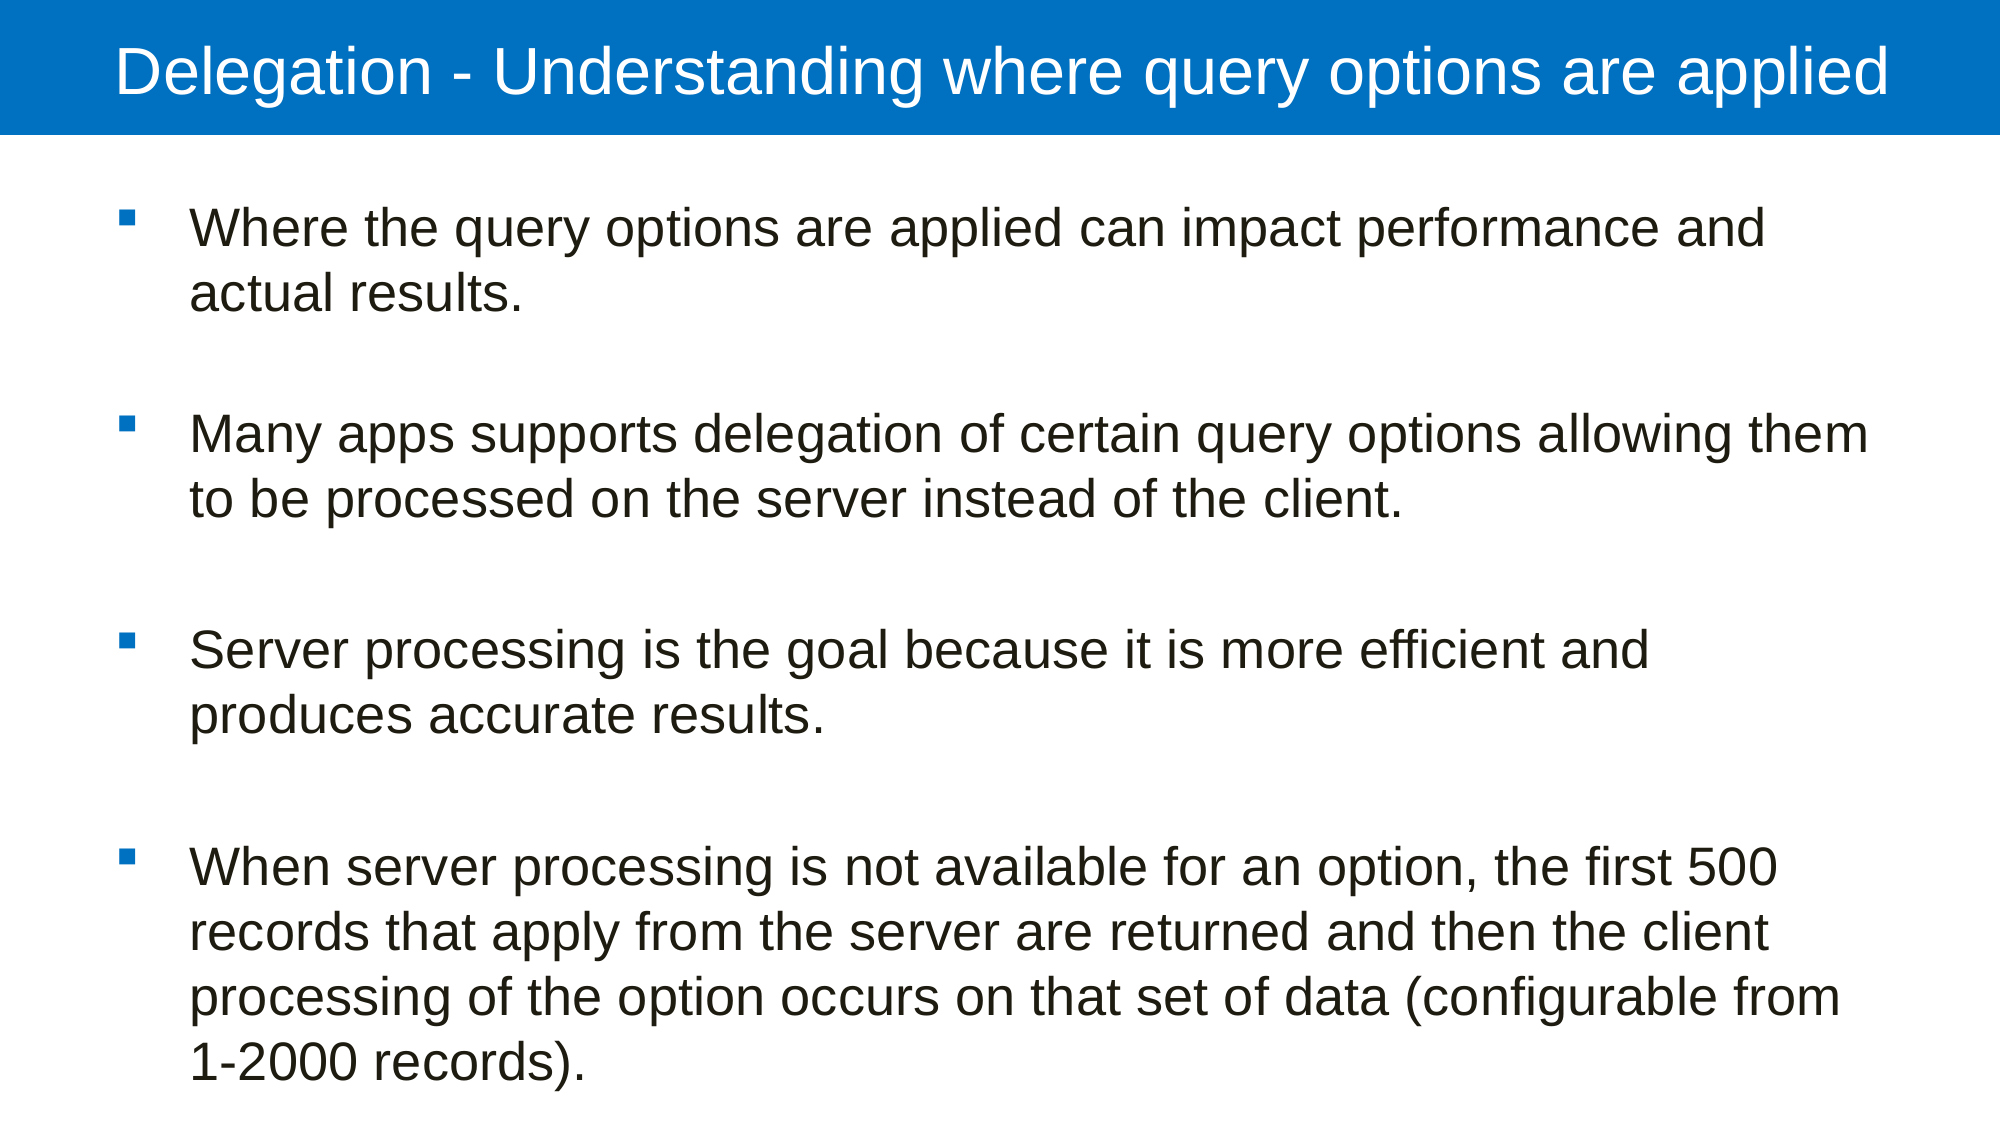

# Delegation - Understanding where query options are applied
Where the query options are applied can impact performance and actual results.
Many apps supports delegation of certain query options allowing them to be processed on the server instead of the client.

Server processing is the goal because it is more efficient and produces accurate results.

When server processing is not available for an option, the first 500 records that apply from the server are returned and then the client processing of the option occurs on that set of data (configurable from 1-2000 records).